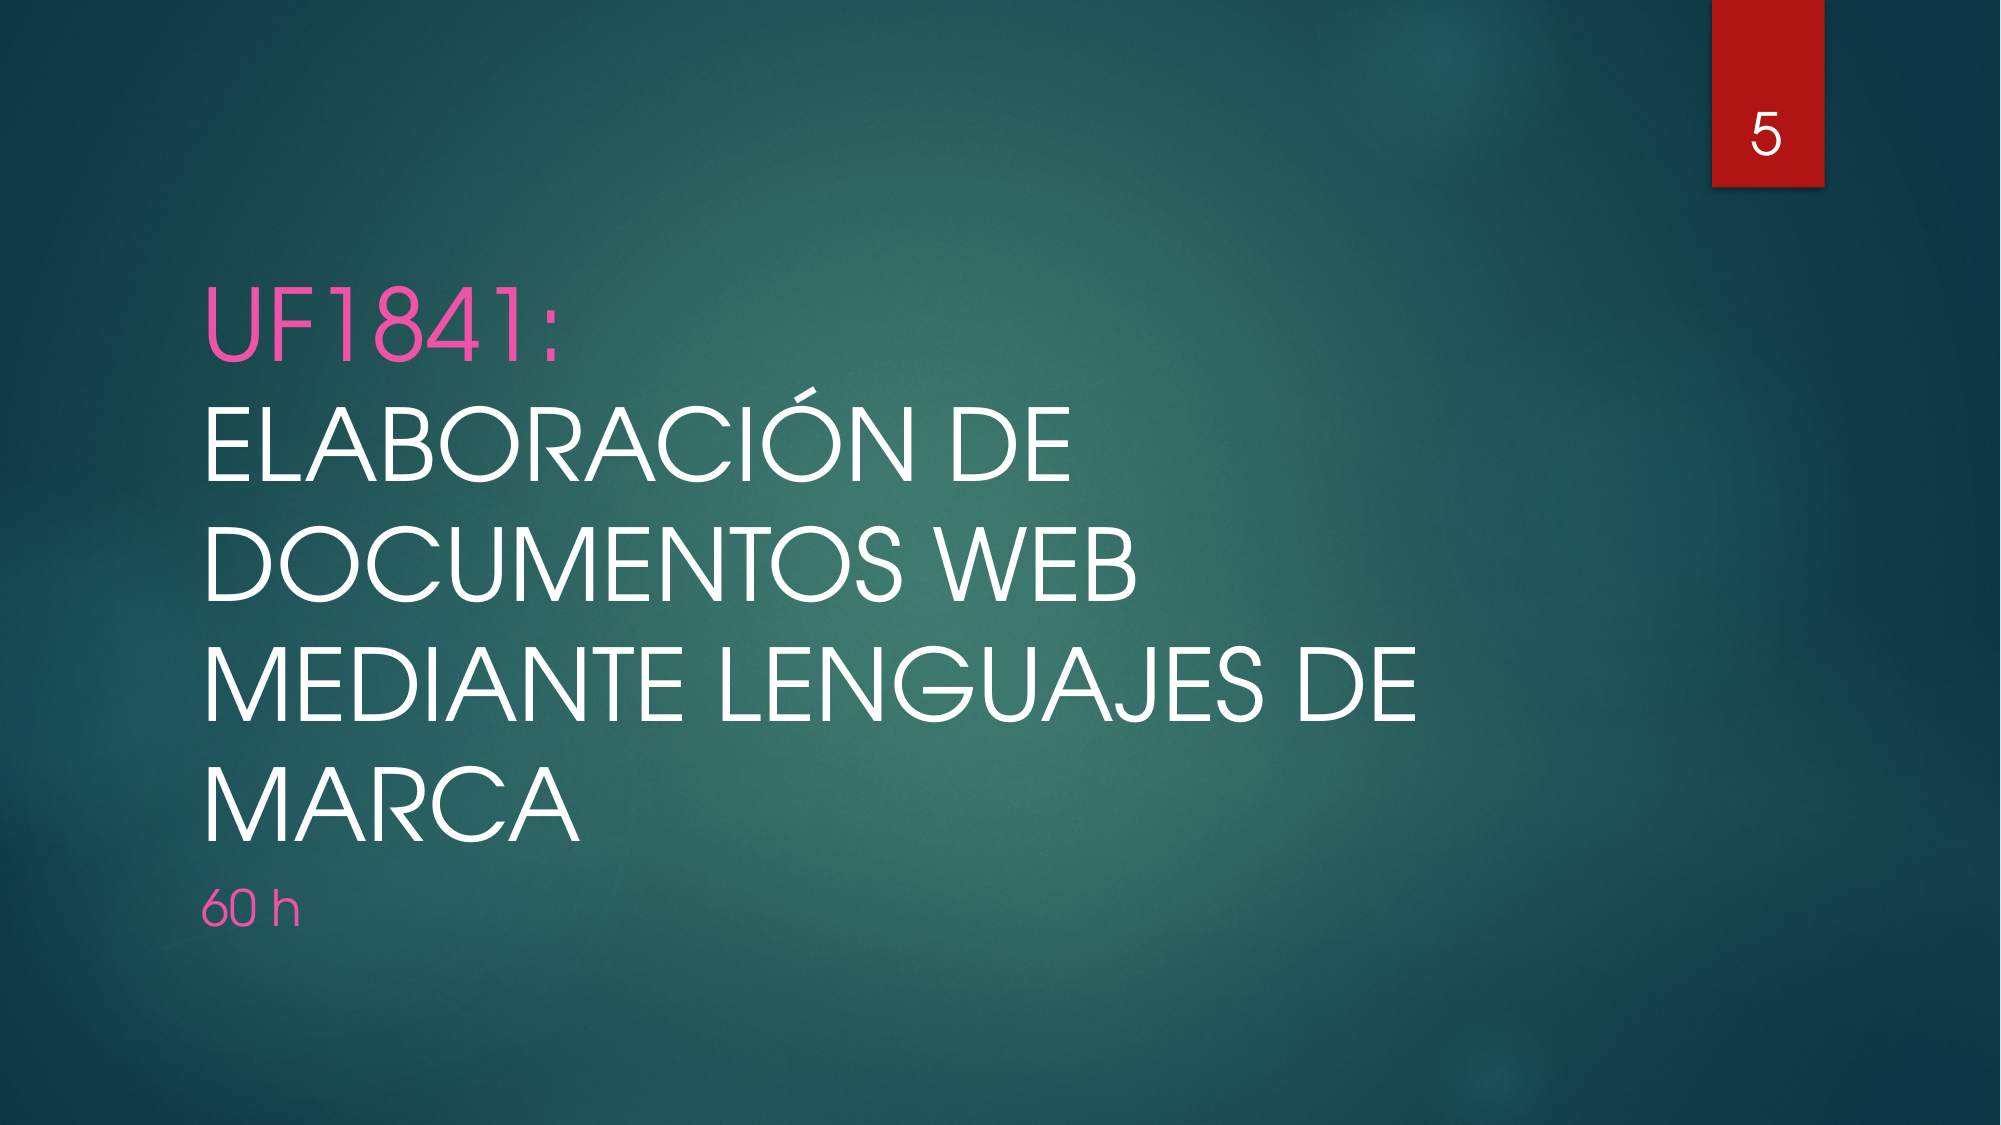

5
# UF1841: ELABORACIÓN DE DOCUMENTOS WEB MEDIANTE LENGUAJES DE MARCA
60 h